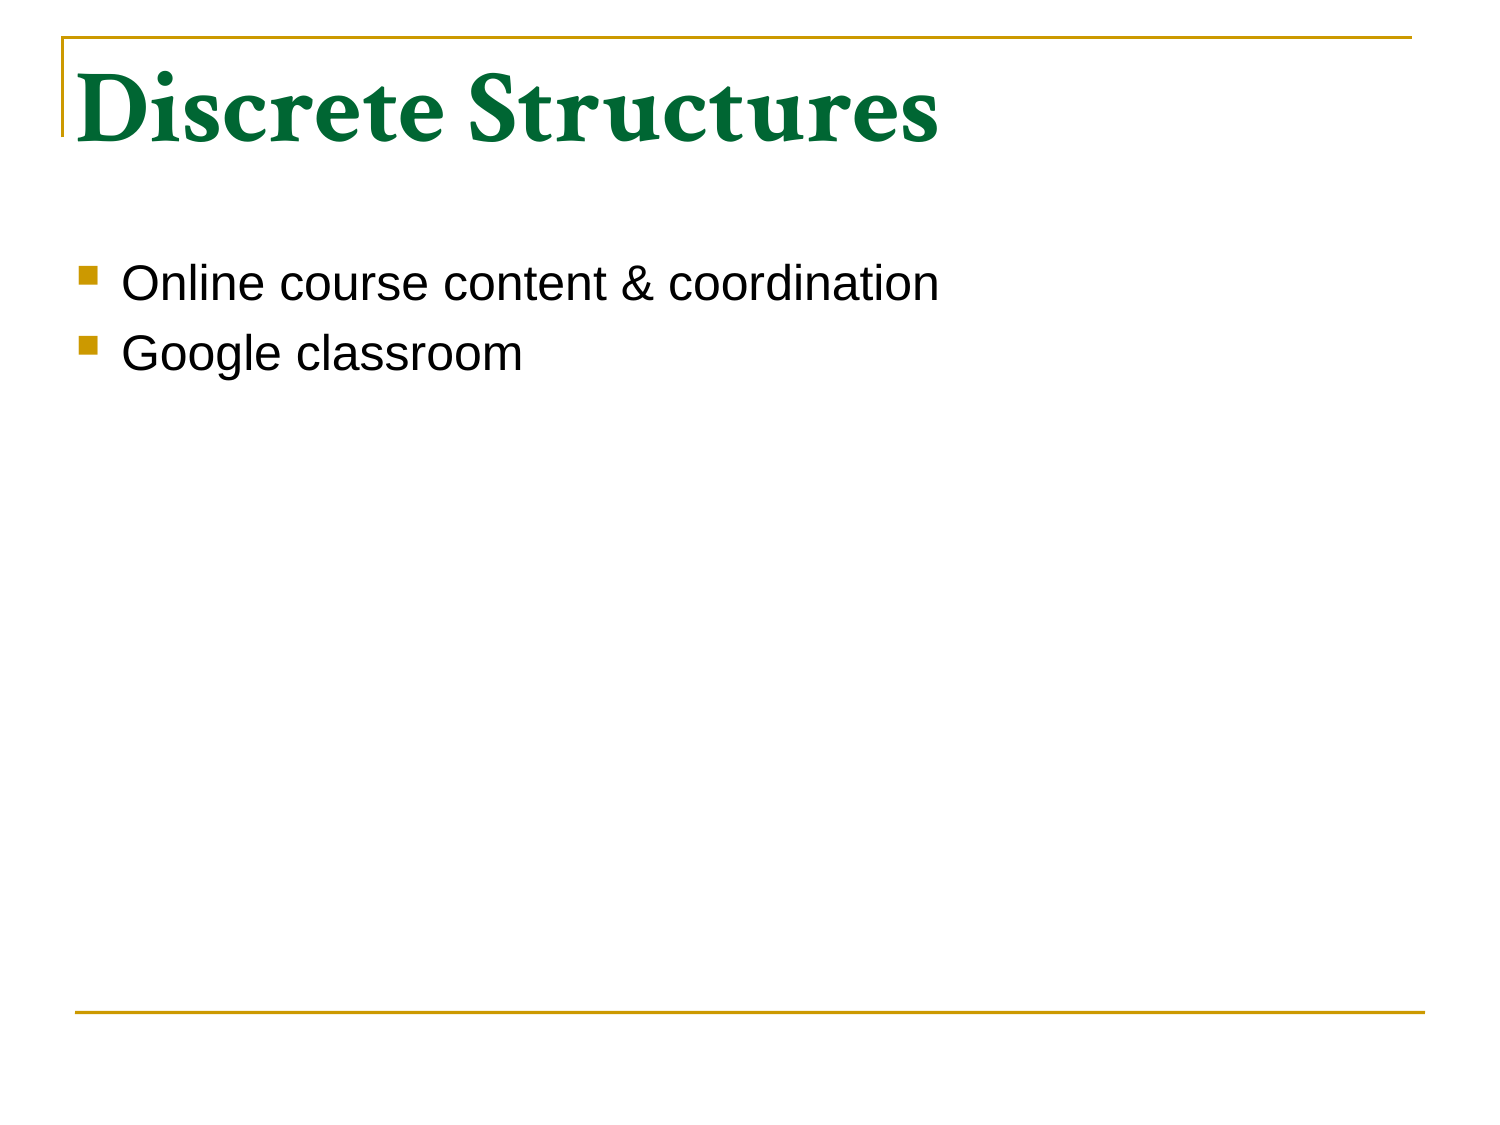

Discrete Structures

Online course content & coordination
Google classroom